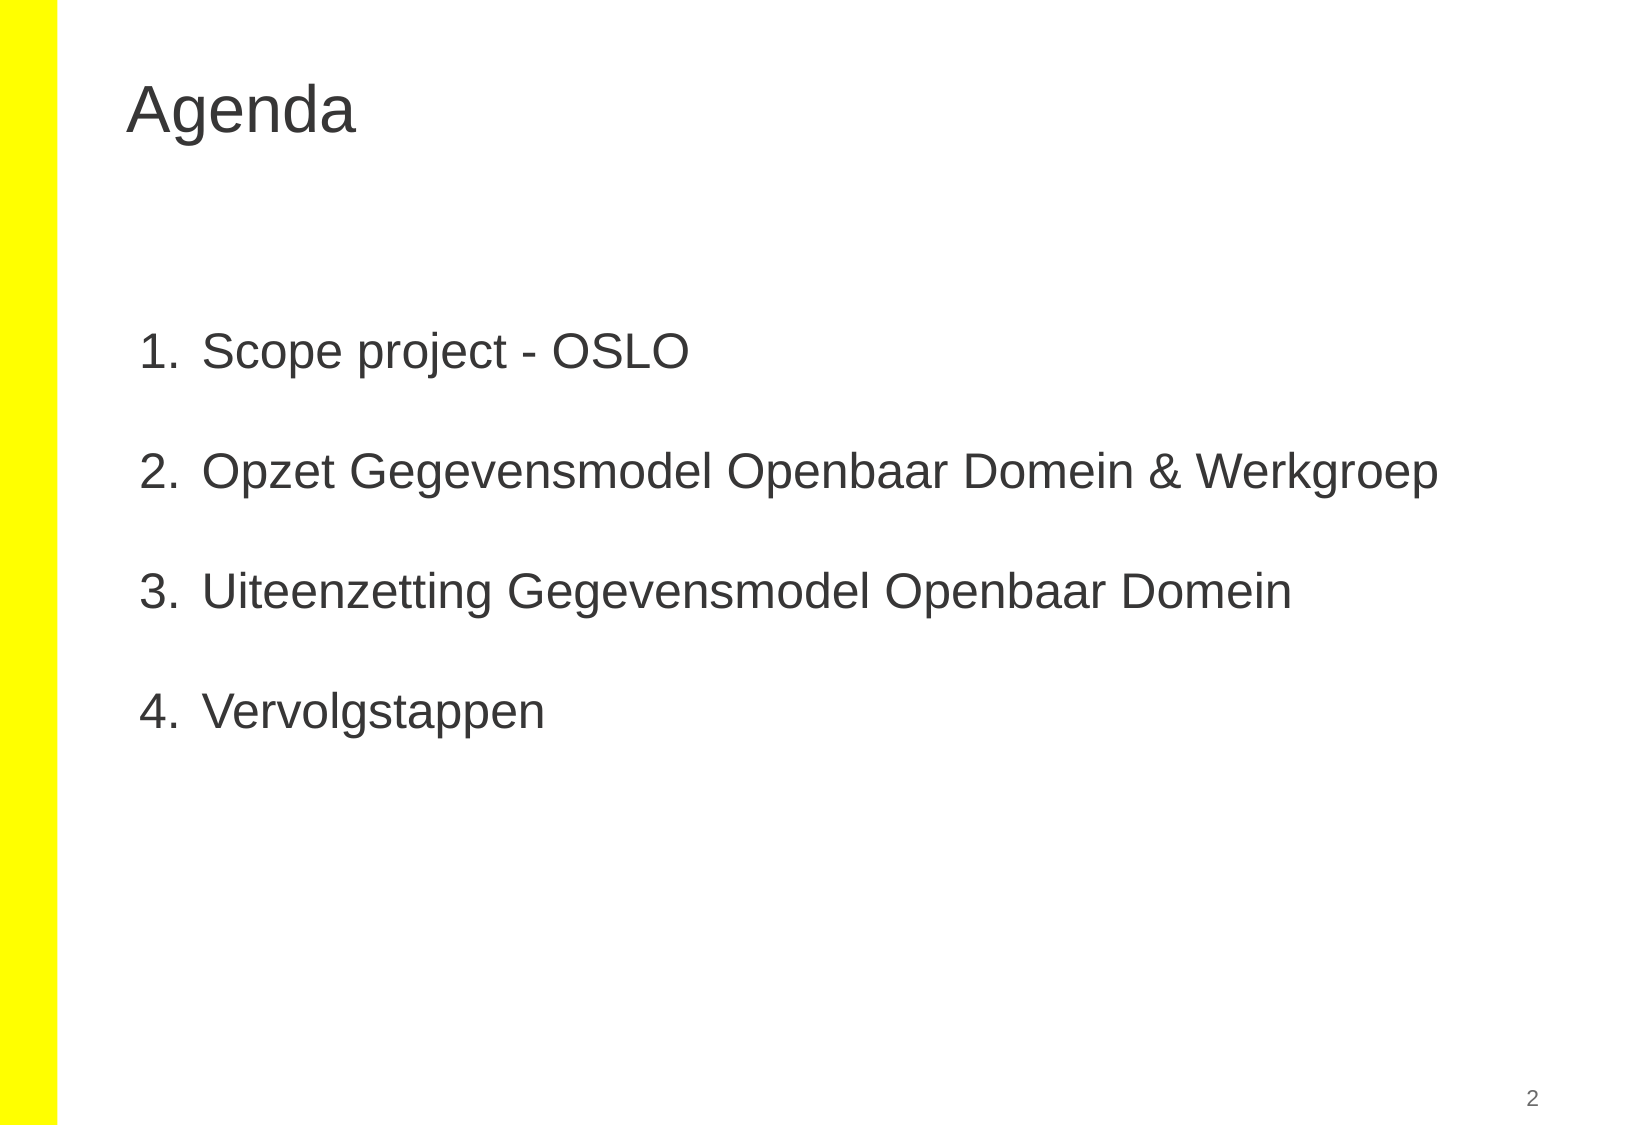

# Agenda
Scope project - OSLO
Opzet Gegevensmodel Openbaar Domein & Werkgroep
Uiteenzetting Gegevensmodel Openbaar Domein
Vervolgstappen
2